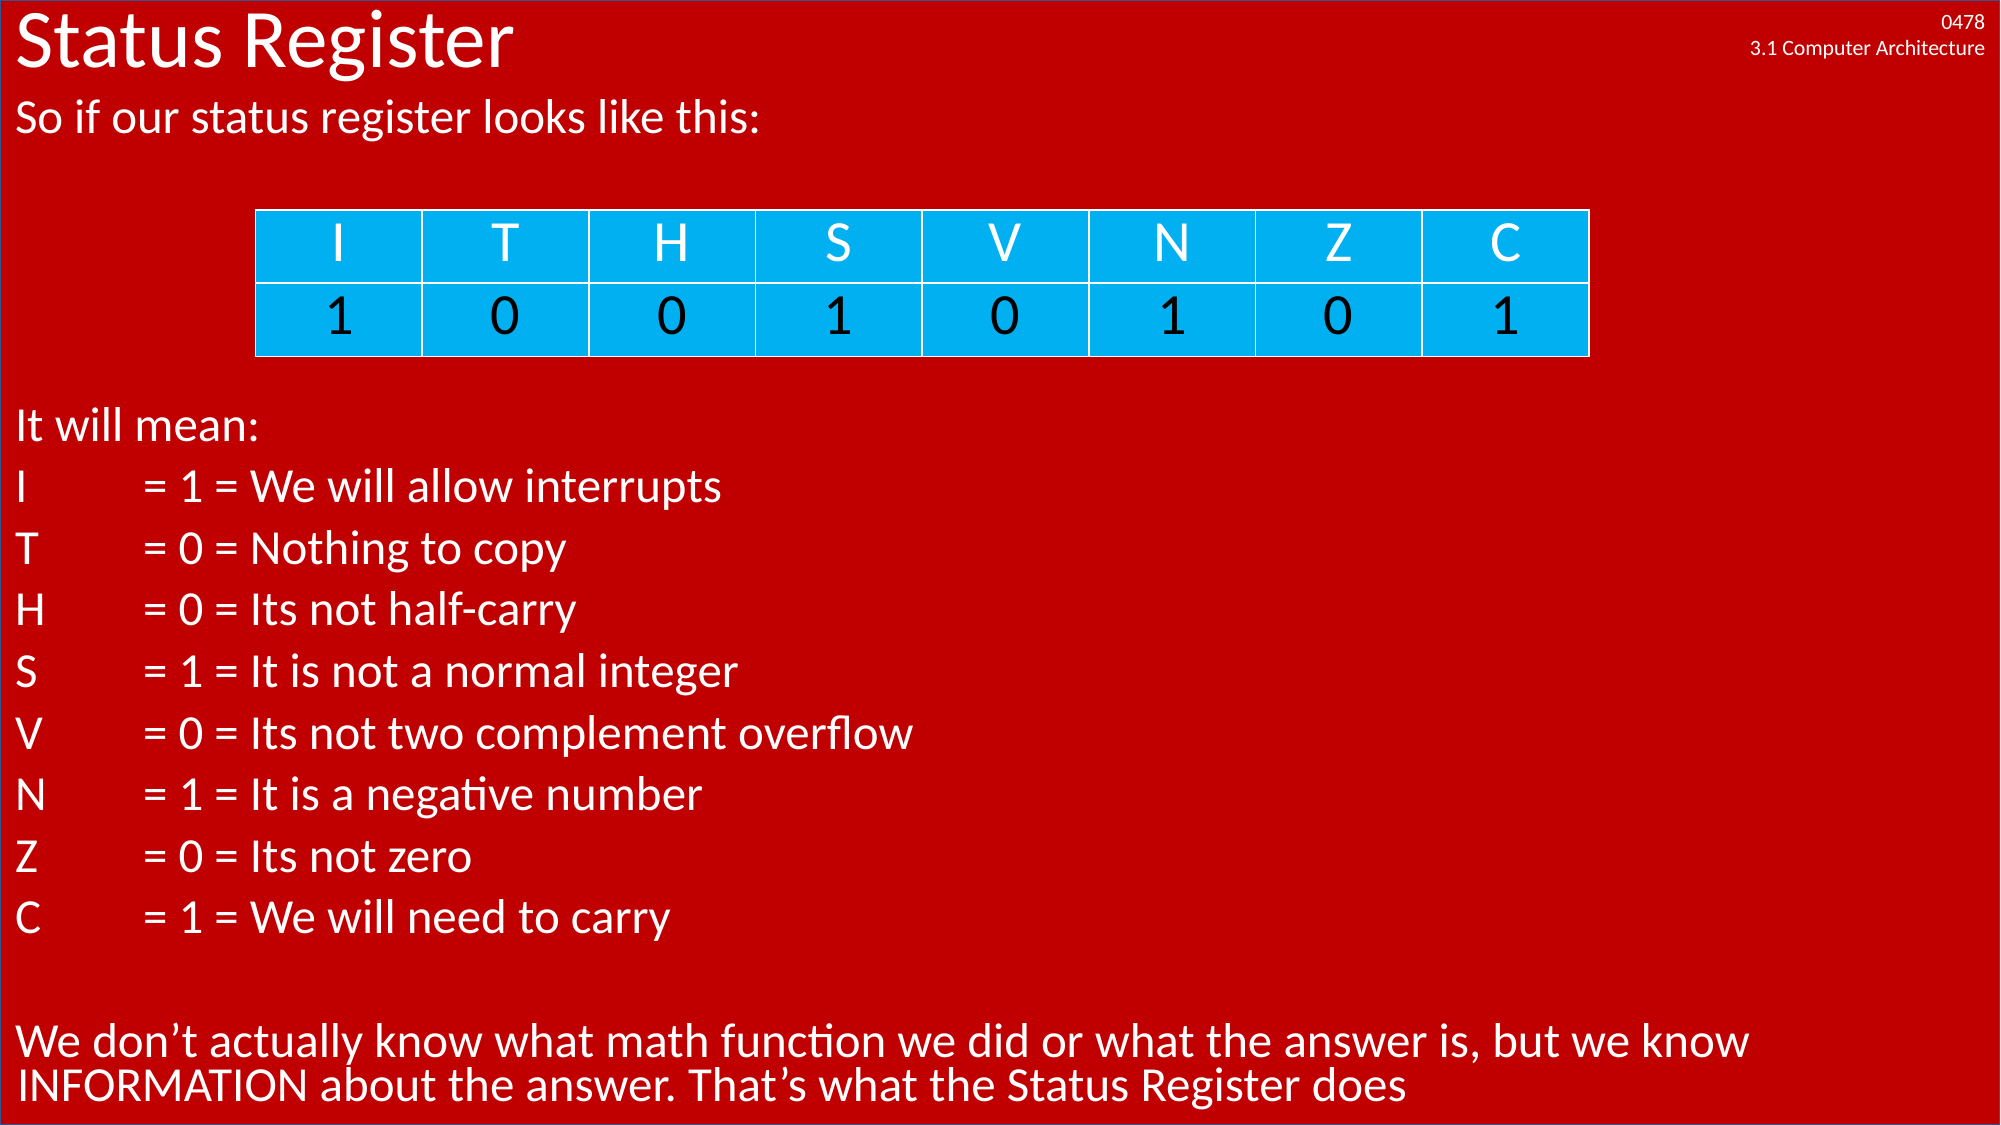

# Status Register
So if our status register looks like this:

It will mean:
I 	= 1 = We will allow interrupts
T 	= 0 = Nothing to copy
H 	= 0 = Its not half-carry
S 	= 1 = It is not a normal integer
V 	= 0 = Its not two complement overflow
N 	= 1 = It is a negative number
Z 	= 0 = Its not zero
C 	= 1 = We will need to carry

We don’t actually know what math function we did or what the answer is, but we know INFORMATION about the answer. That’s what the Status Register does
| I | T | H | S | V | N | Z | C |
| --- | --- | --- | --- | --- | --- | --- | --- |
| 1 | 0 | 0 | 1 | 0 | 1 | 0 | 1 |